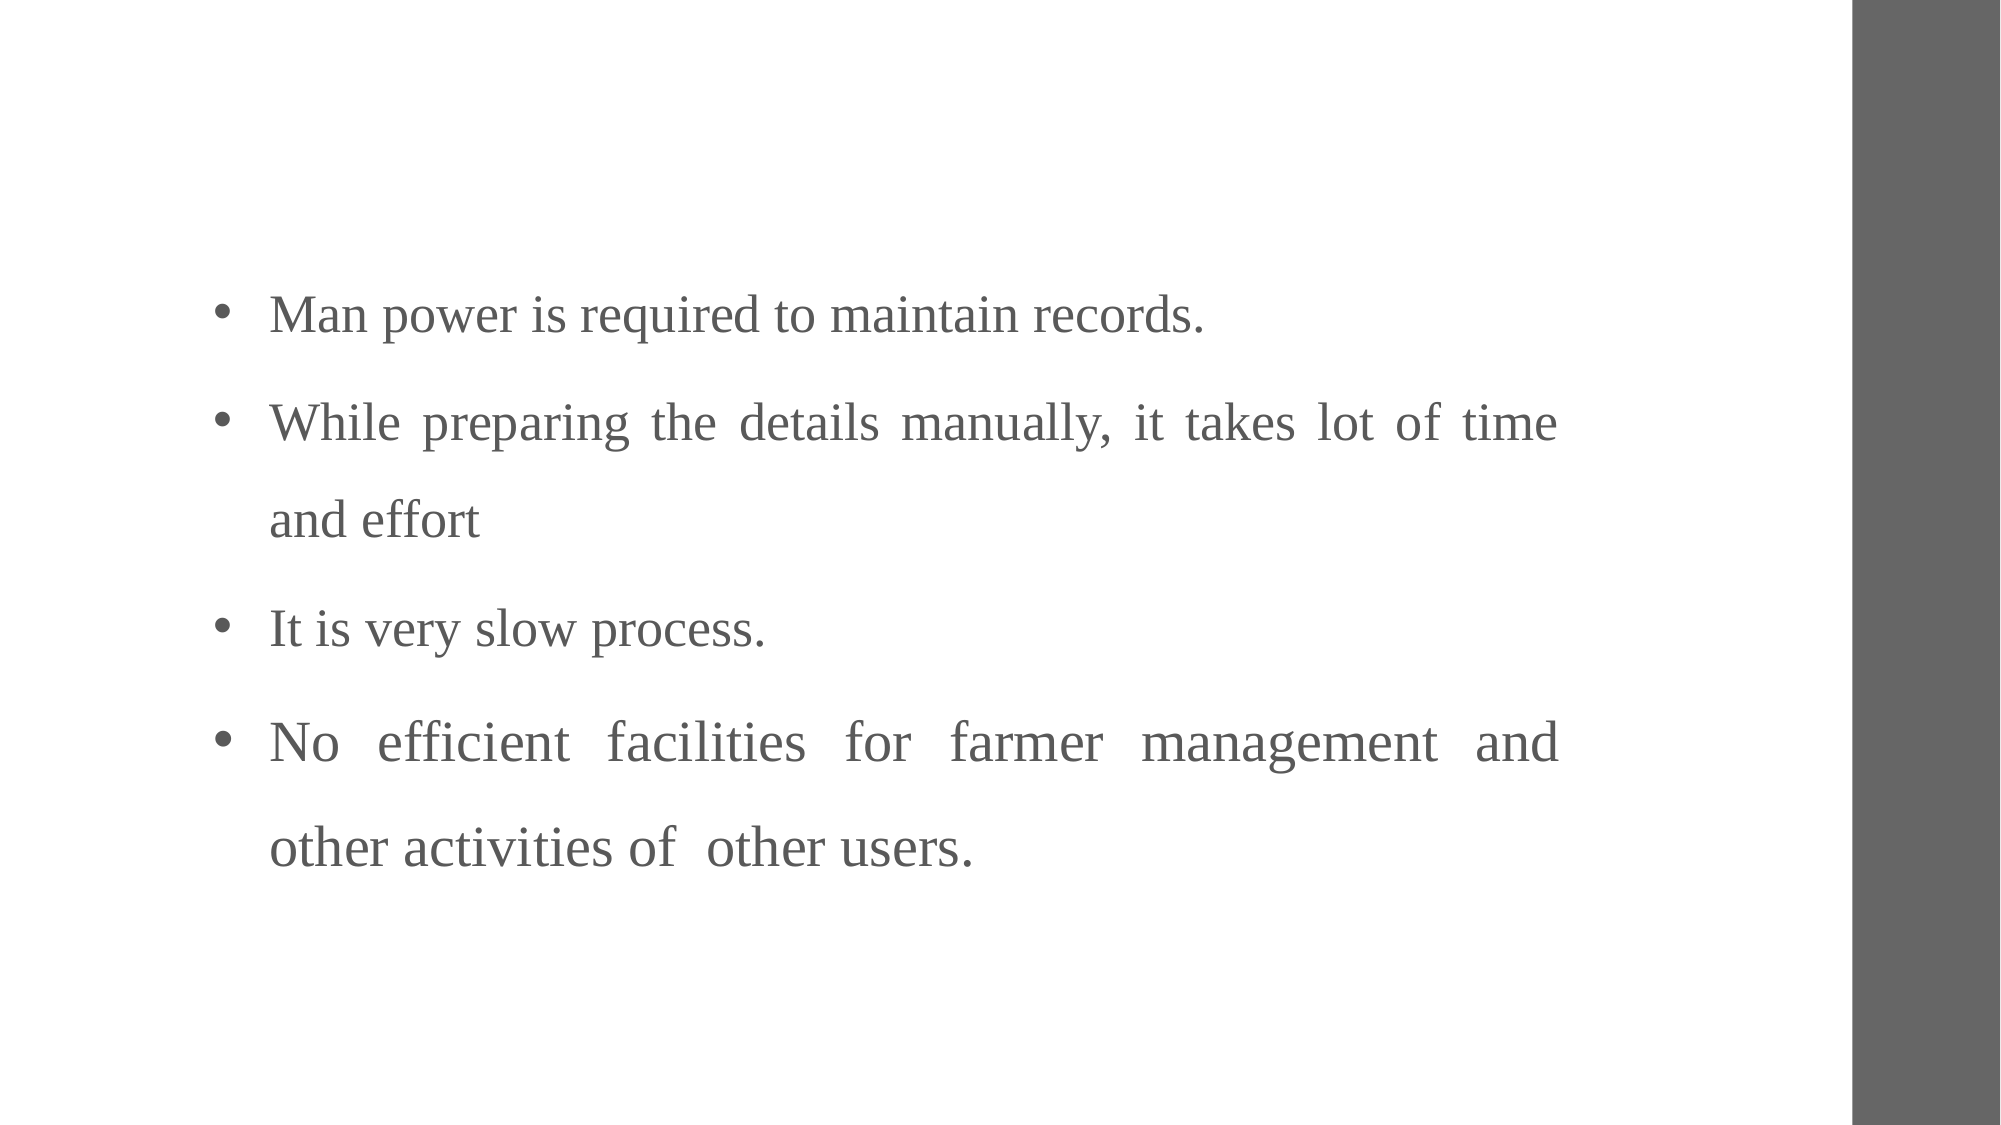

Man power is required to maintain records.
While preparing the details manually, it takes lot of time and effort
It is very slow process.
No efficient facilities for farmer management and other activities of  other users.